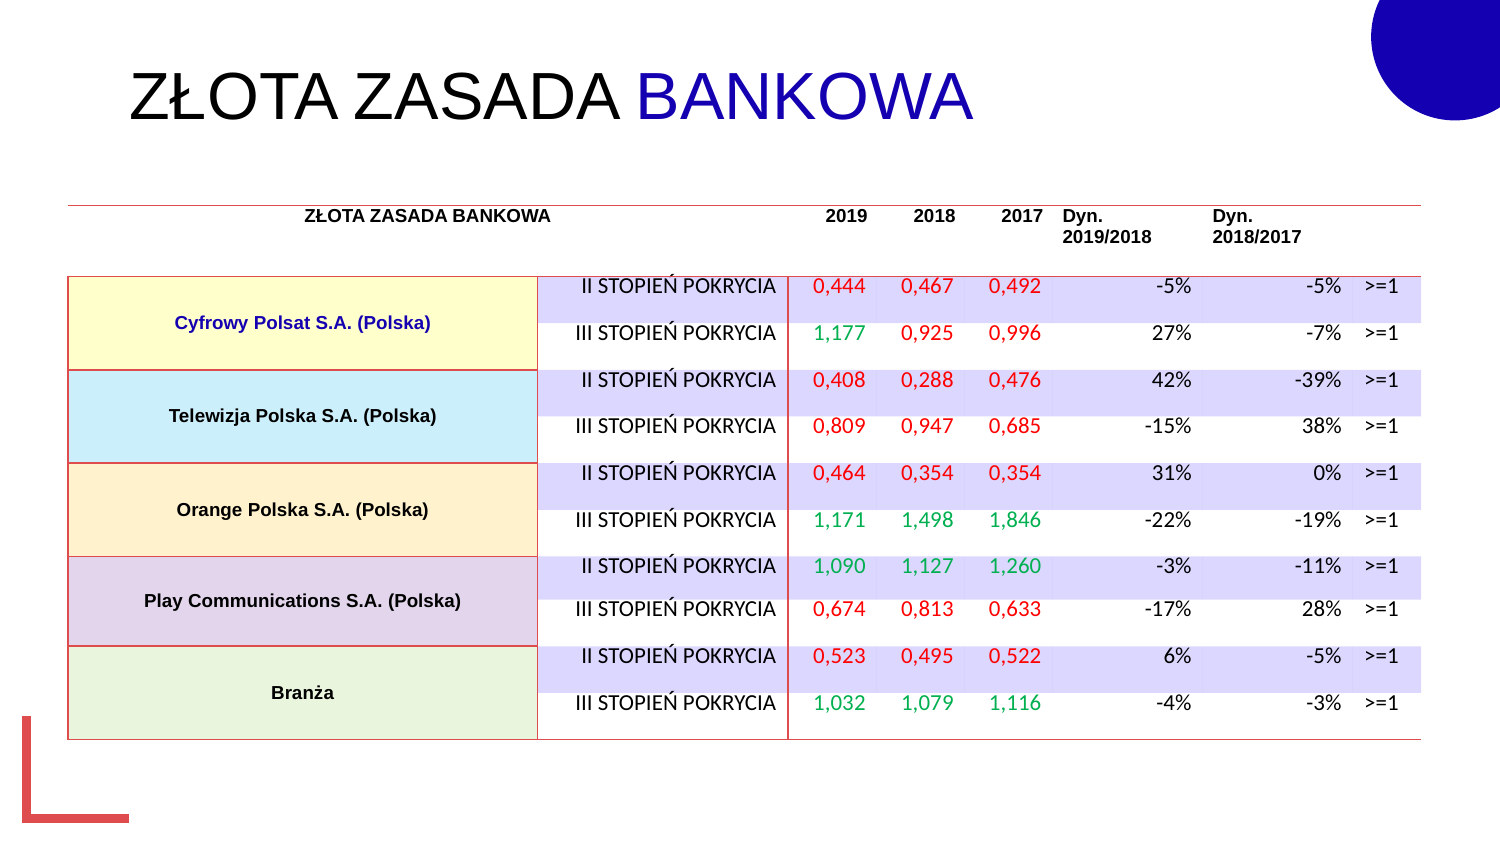

# ZŁOTA ZASADA BANKOWA
| ZŁOTA ZASADA BANKOWA |  | 2019 | 2018 | 2017 | Dyn. 2019/2018 | Dyn. 2018/2017 |  |
| --- | --- | --- | --- | --- | --- | --- | --- |
| Cyfrowy Polsat S.A. (Polska) | II STOPIEŃ POKRYCIA | 0,444 | 0,467 | 0,492 | -5% | -5% | >=1 |
|  | III STOPIEŃ POKRYCIA | 1,177 | 0,925 | 0,996 | 27% | -7% | >=1 |
| Telewizja Polska S.A. (Polska) | II STOPIEŃ POKRYCIA | 0,408 | 0,288 | 0,476 | 42% | -39% | >=1 |
|  | III STOPIEŃ POKRYCIA | 0,809 | 0,947 | 0,685 | -15% | 38% | >=1 |
| Orange Polska S.A. (Polska) | II STOPIEŃ POKRYCIA | 0,464 | 0,354 | 0,354 | 31% | 0% | >=1 |
|  | III STOPIEŃ POKRYCIA | 1,171 | 1,498 | 1,846 | -22% | -19% | >=1 |
| Play Communications S.A. (Polska) | II STOPIEŃ POKRYCIA | 1,090 | 1,127 | 1,260 | -3% | -11% | >=1 |
|  | III STOPIEŃ POKRYCIA | 0,674 | 0,813 | 0,633 | -17% | 28% | >=1 |
| Branża | II STOPIEŃ POKRYCIA | 0,523 | 0,495 | 0,522 | 6% | -5% | >=1 |
|  | III STOPIEŃ POKRYCIA | 1,032 | 1,079 | 1,116 | -4% | -3% | >=1 |